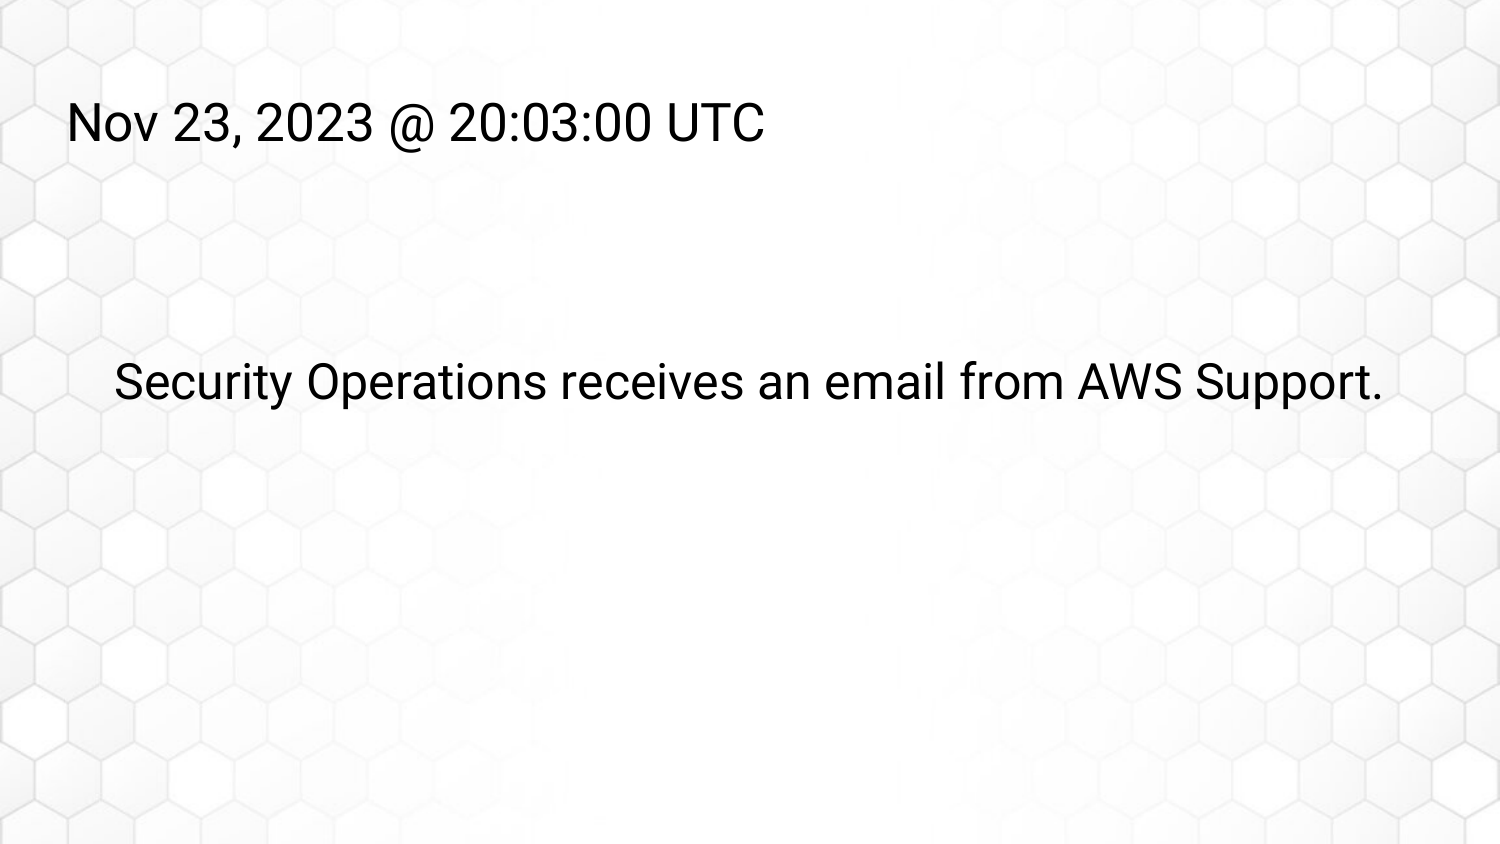

# Nov 23, 2023 @ 20:03:00 UTC
Security Operations receives an email from AWS Support.